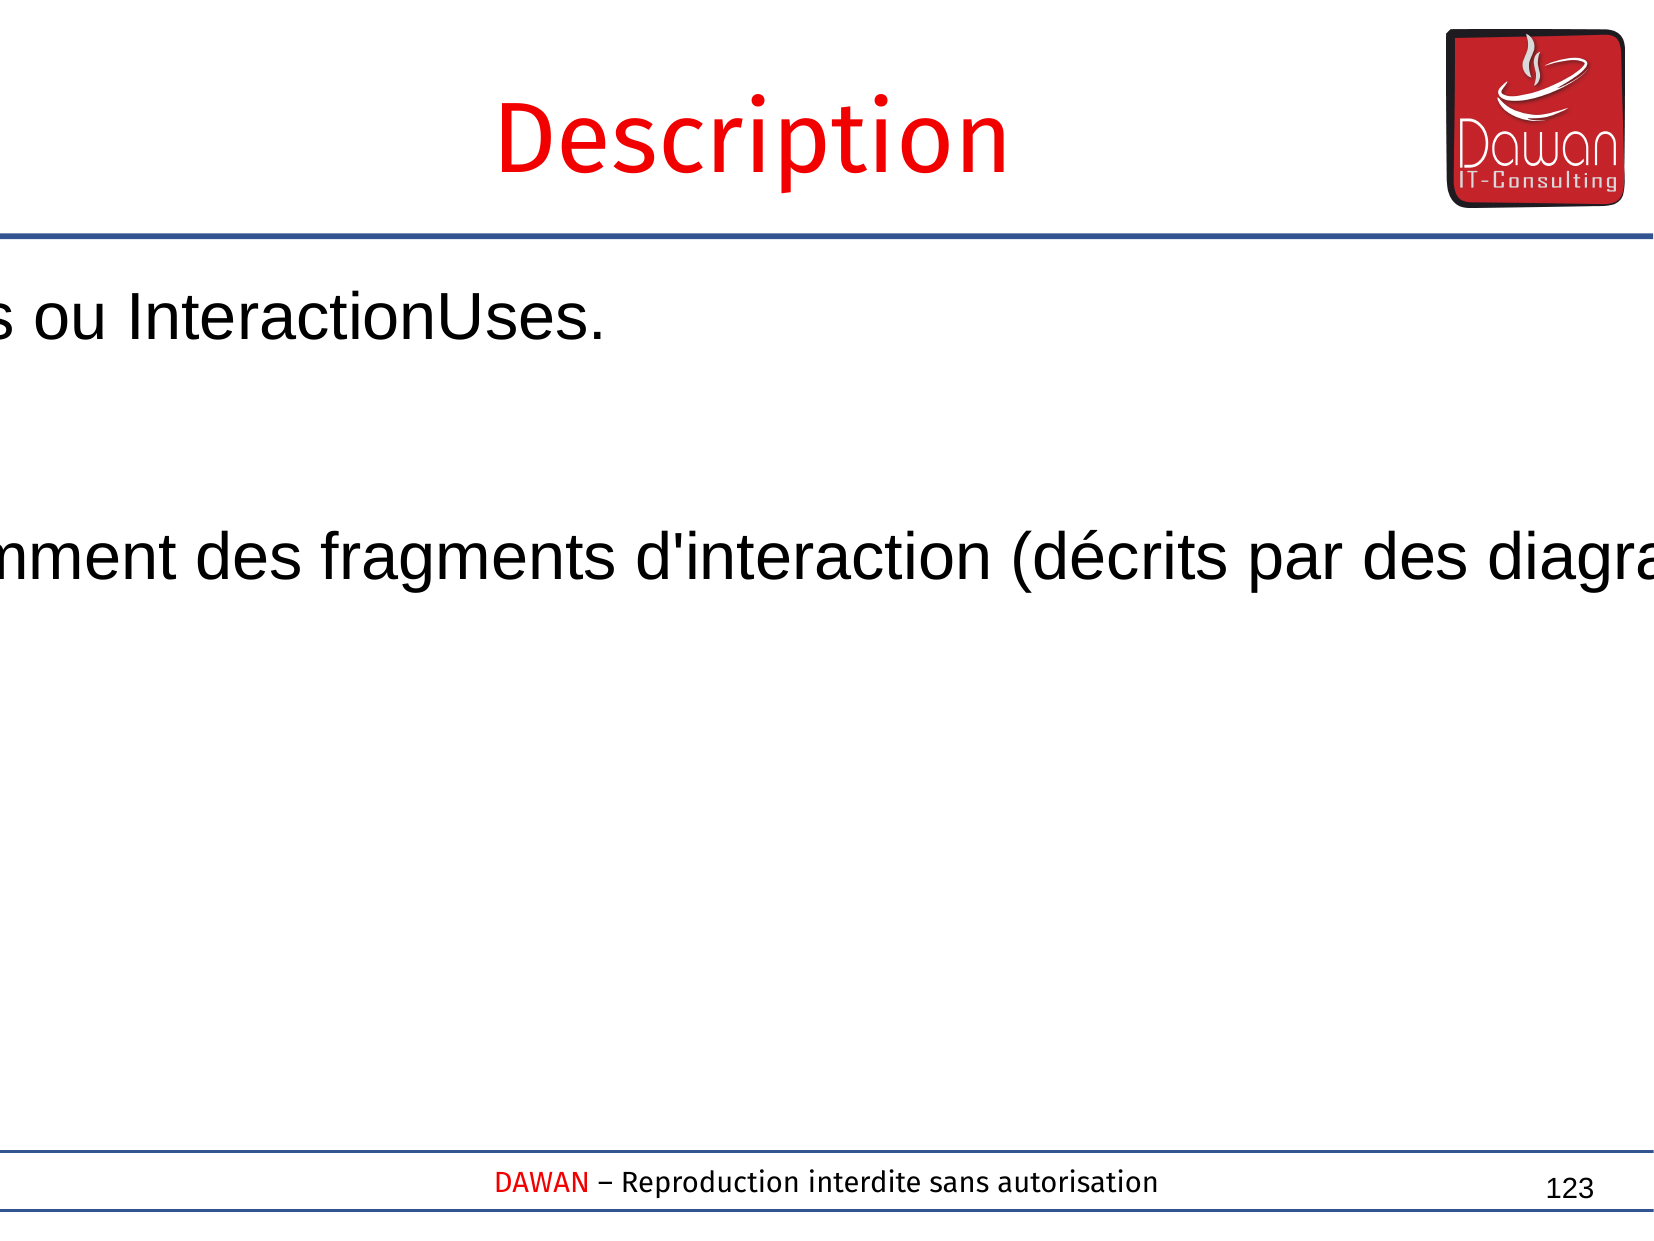

Description
- Vue d'ensemble du flux de contrôle où les nœuds sont des interactions ou InteractionUses.

- Utilisation des diagrammes d'activités et de séquence pour décrire comment des fragments d'interaction (décrits par des diagrammes de séquence) sont combinés par des points de   décision et des flux

123